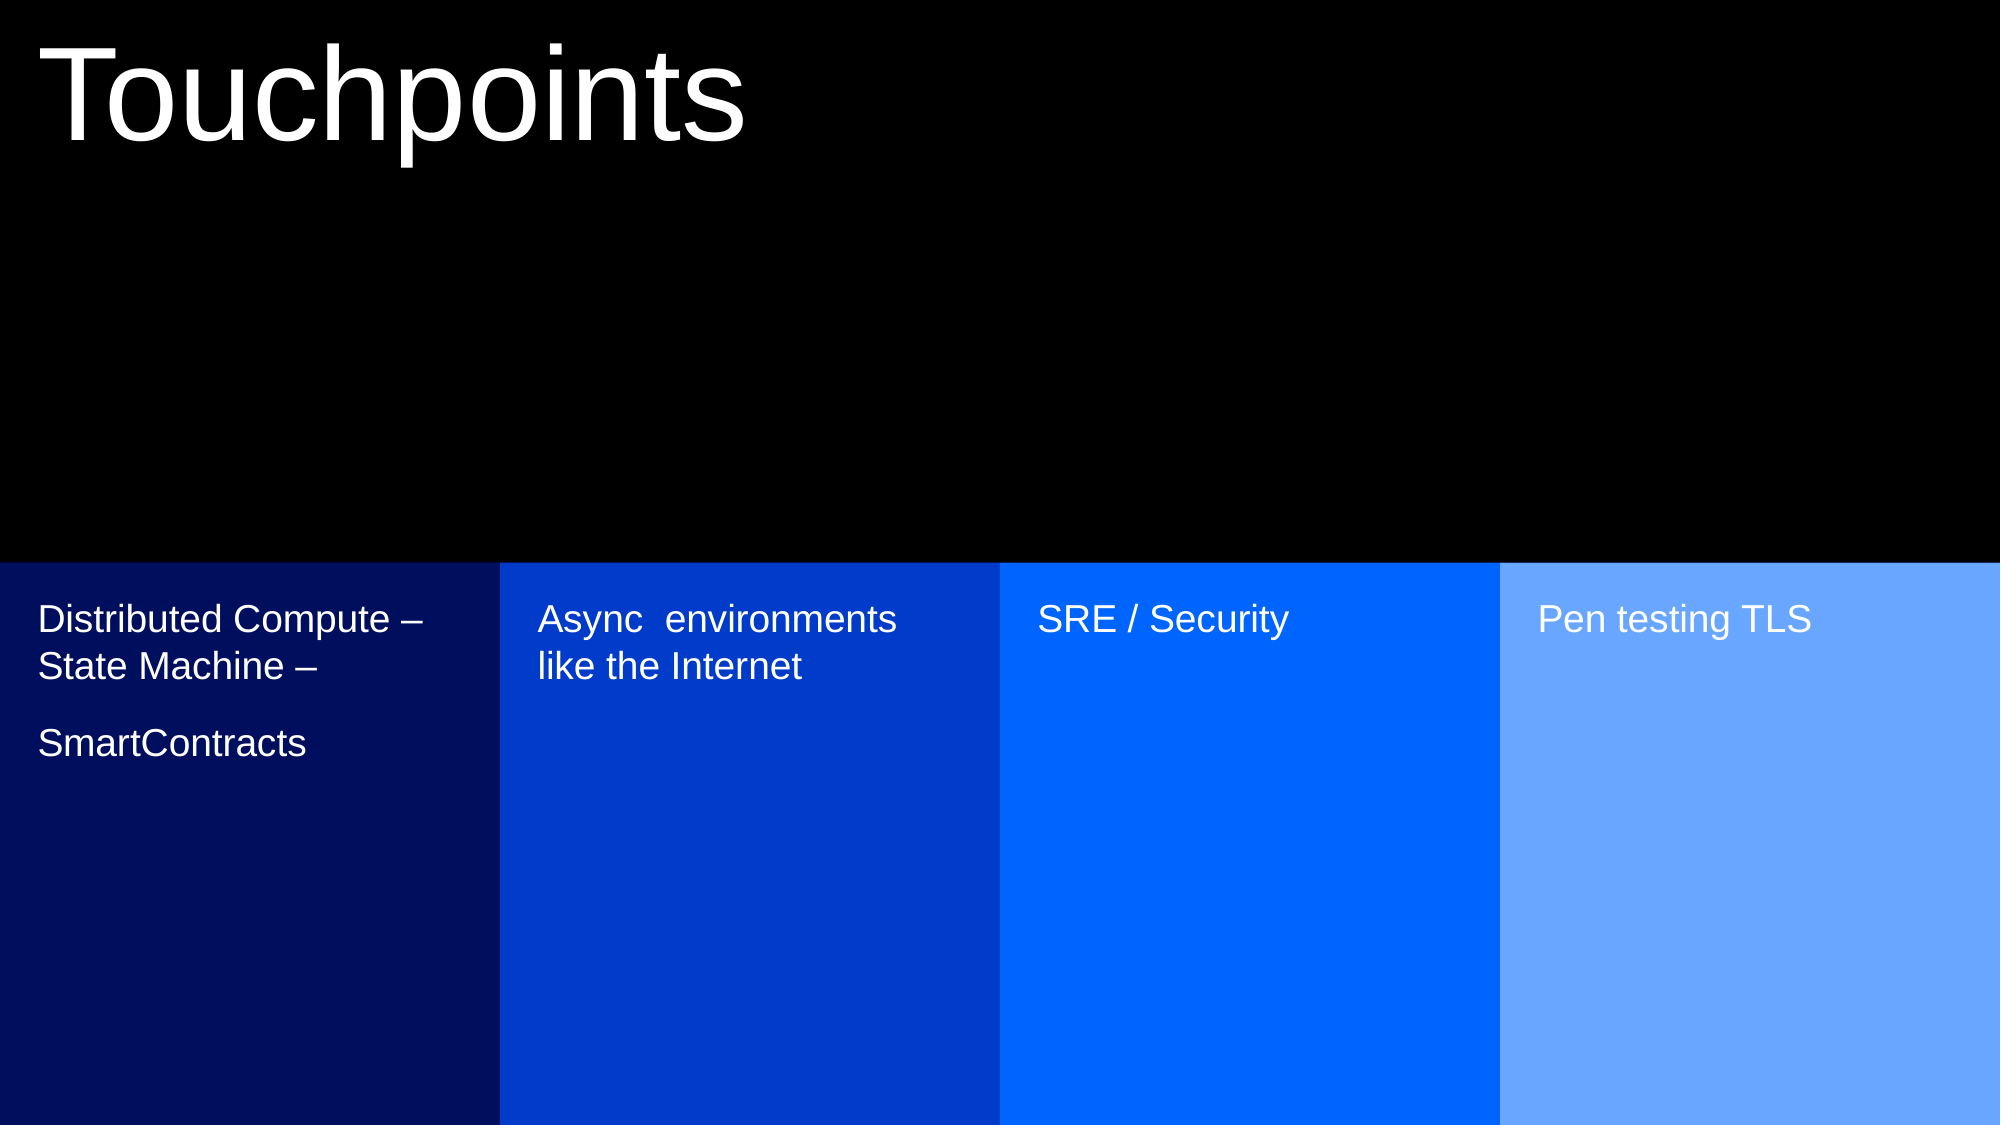

# Touchpoints
Distributed Compute – State Machine –
SmartContracts
Async  environments like the Internet
SRE / Security
Pen testing TLS
17